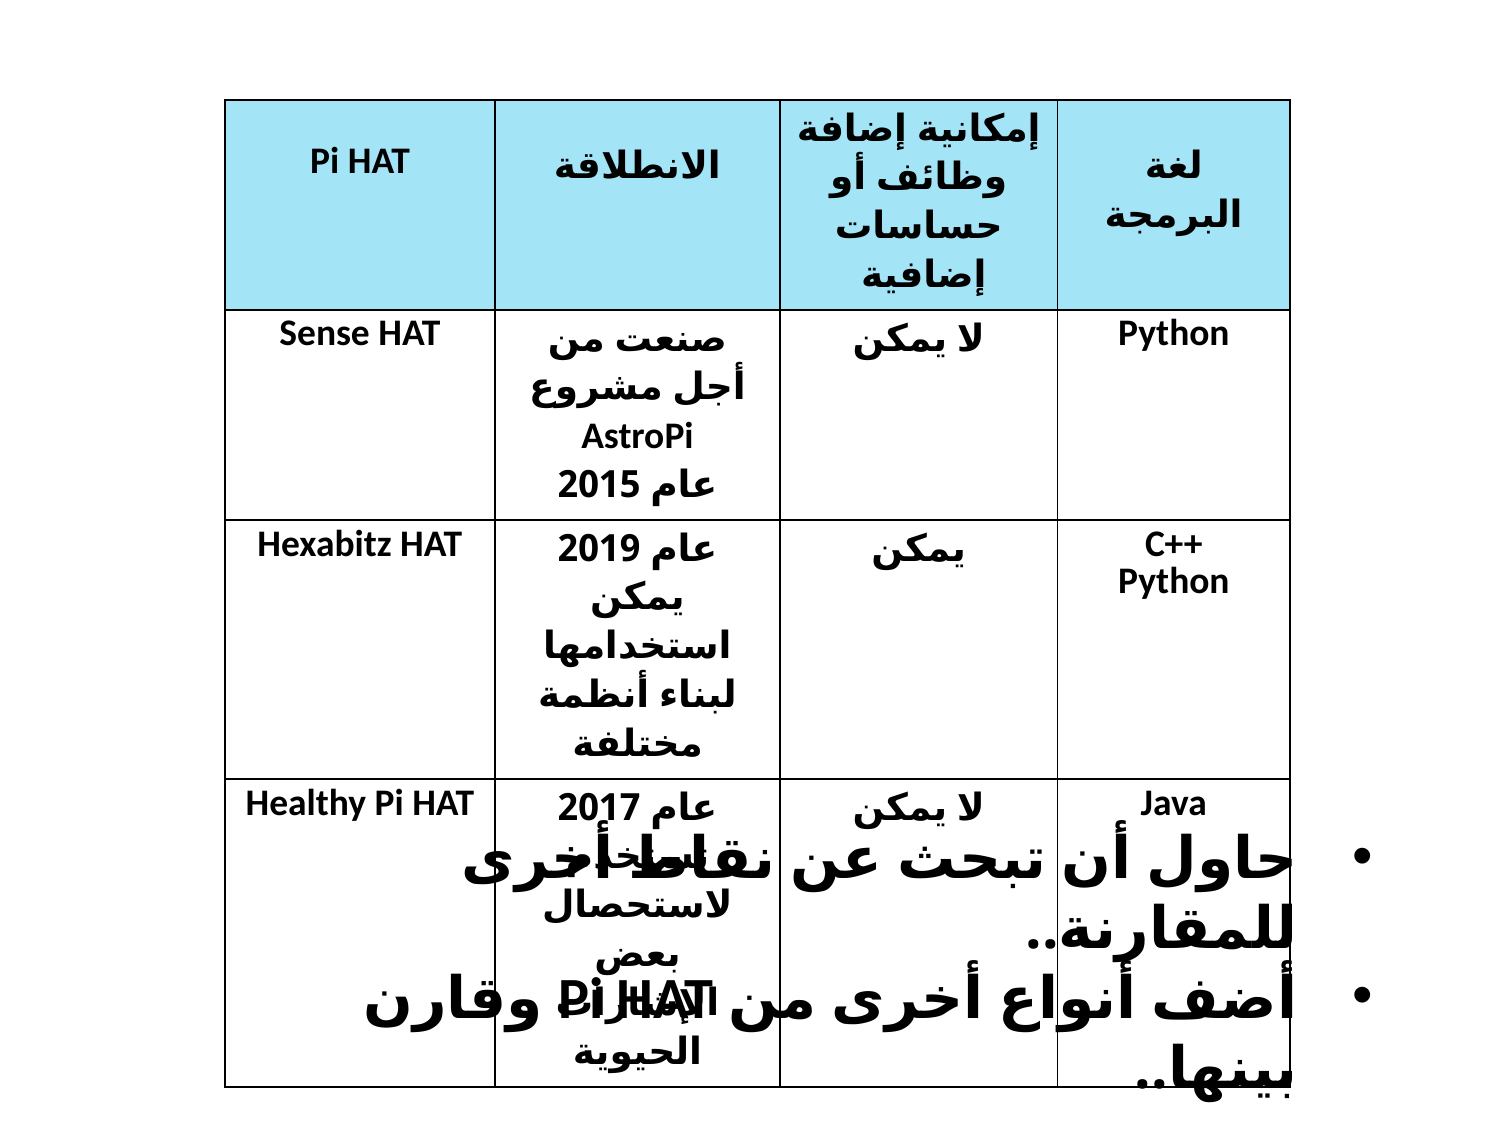

| Pi HAT | الانطلاقة | إمكانية إضافة وظائف أو حساسات إضافية | لغة البرمجة |
| --- | --- | --- | --- |
| Sense HAT | صنعت من أجل مشروع  AstroPi عام 2015 | لا يمكن | Python |
| Hexabitz HAT | عام 2019 يمكن استخدامها لبناء أنظمة مختلفة | يمكن | C++ Python |
| Healthy Pi HAT | عام 2017 تستخدم لاستحصال بعض الإشارات الحيوية | لا يمكن | Java |
حاول أن تبحث عن نقاط أخرى للمقارنة..
أضف أنواع أخرى من Pi HAT وقارن بينها..